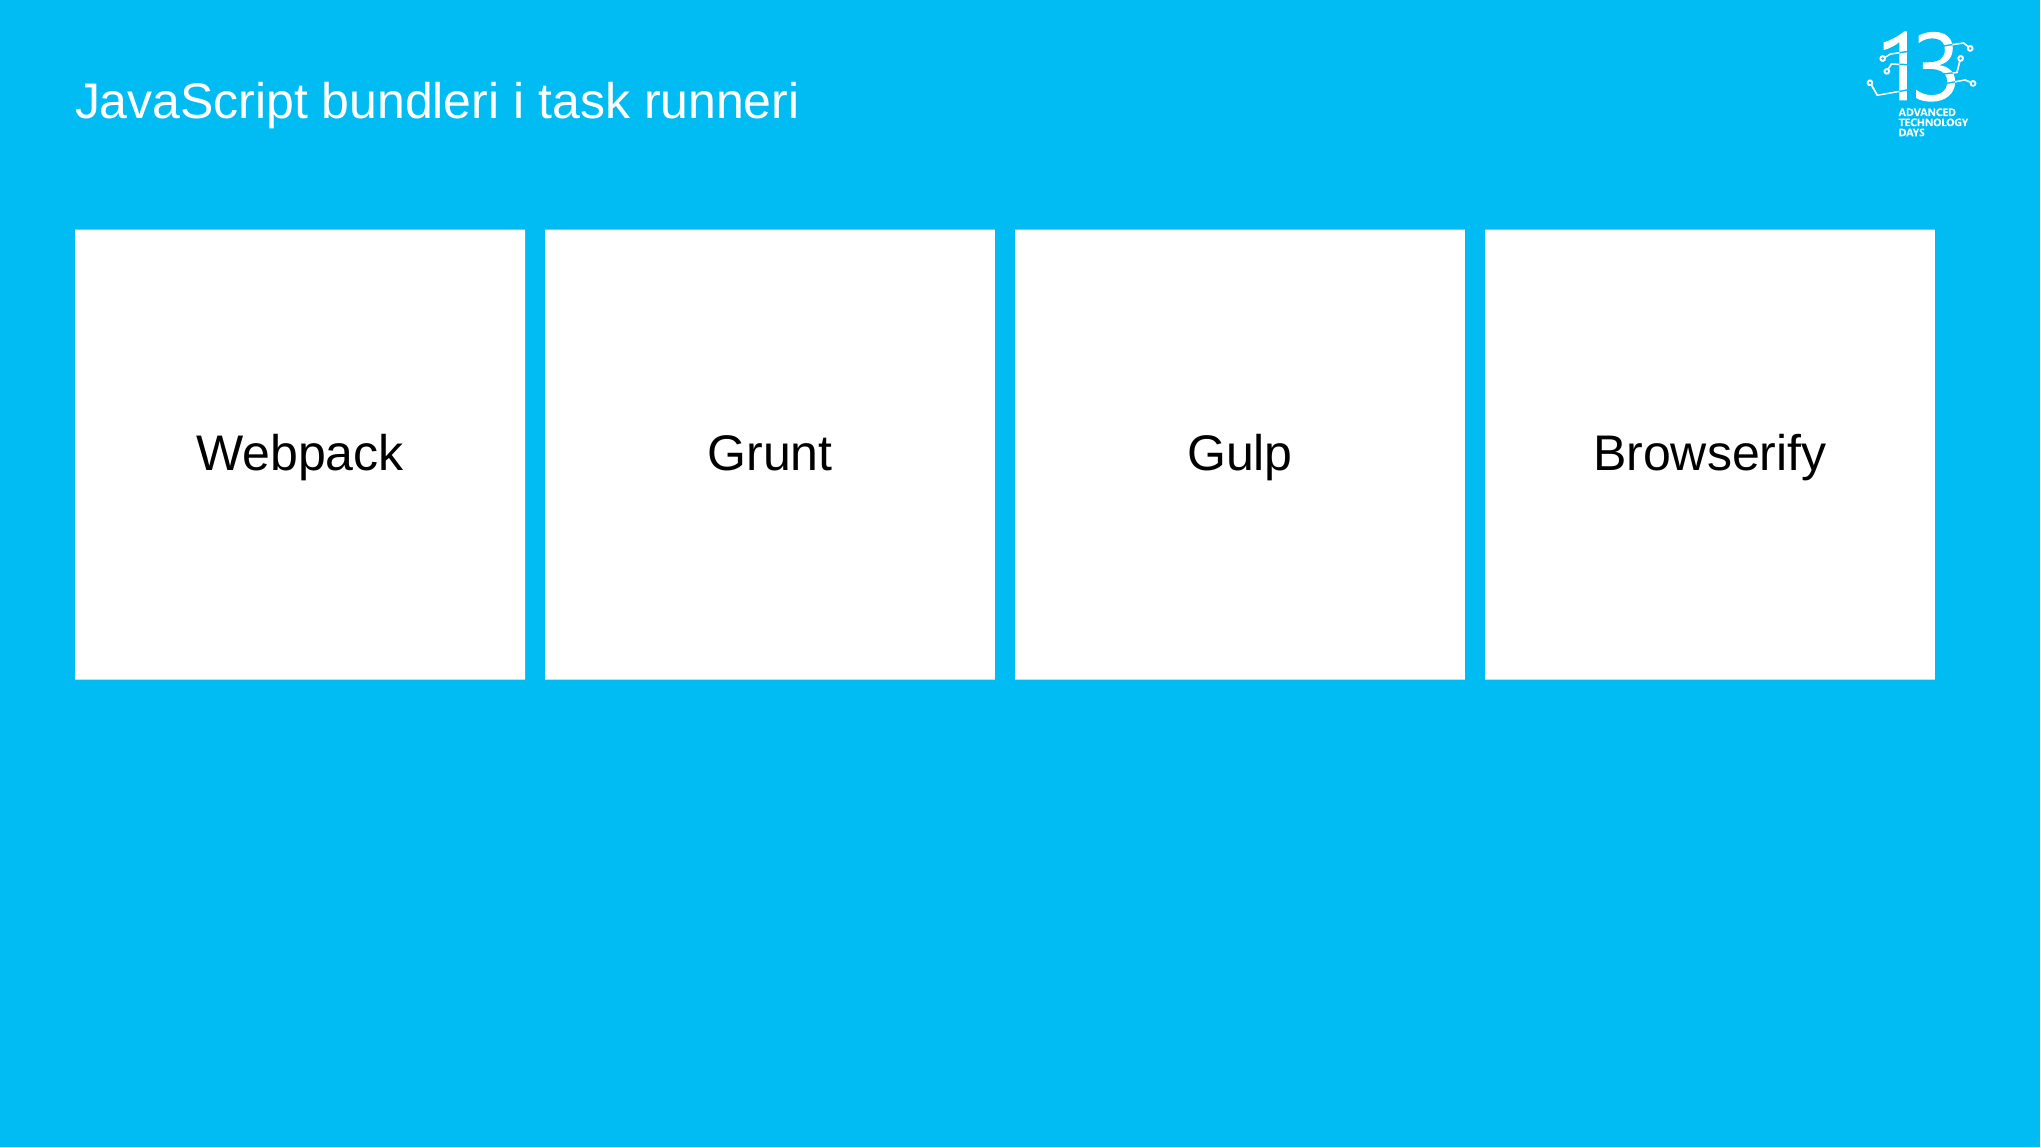

JavaScript bundleri i task runneri
Webpack
Grunt
Gulp
Browserify